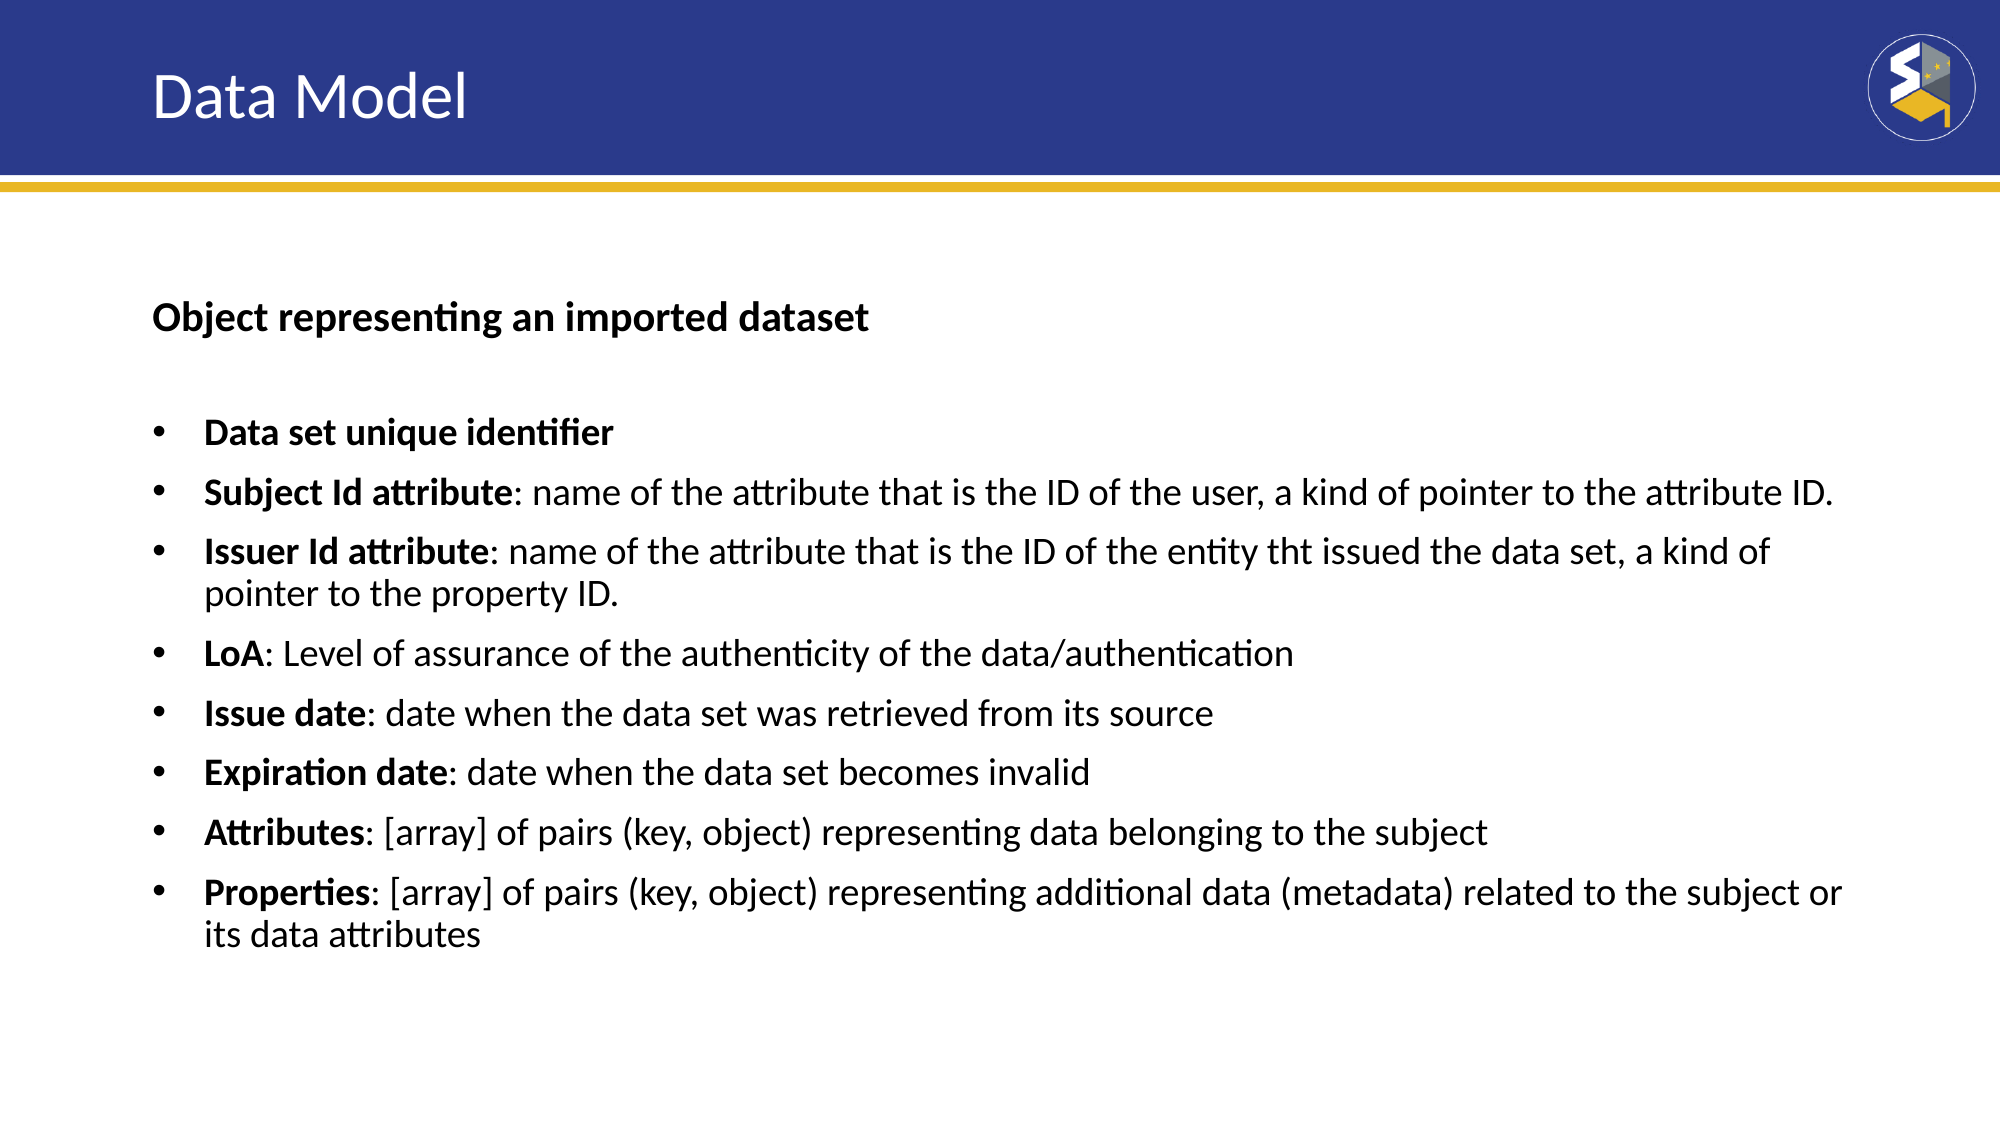

# Data Model
Object representing an imported dataset

Data set unique identifier
Subject Id attribute: name of the attribute that is the ID of the user, a kind of pointer to the attribute ID.
Issuer Id attribute: name of the attribute that is the ID of the entity tht issued the data set, a kind of pointer to the property ID.
LoA: Level of assurance of the authenticity of the data/authentication
Issue date: date when the data set was retrieved from its source
Expiration date: date when the data set becomes invalid
Attributes: [array] of pairs (key, object) representing data belonging to the subject
Properties: [array] of pairs (key, object) representing additional data (metadata) related to the subject or its data attributes